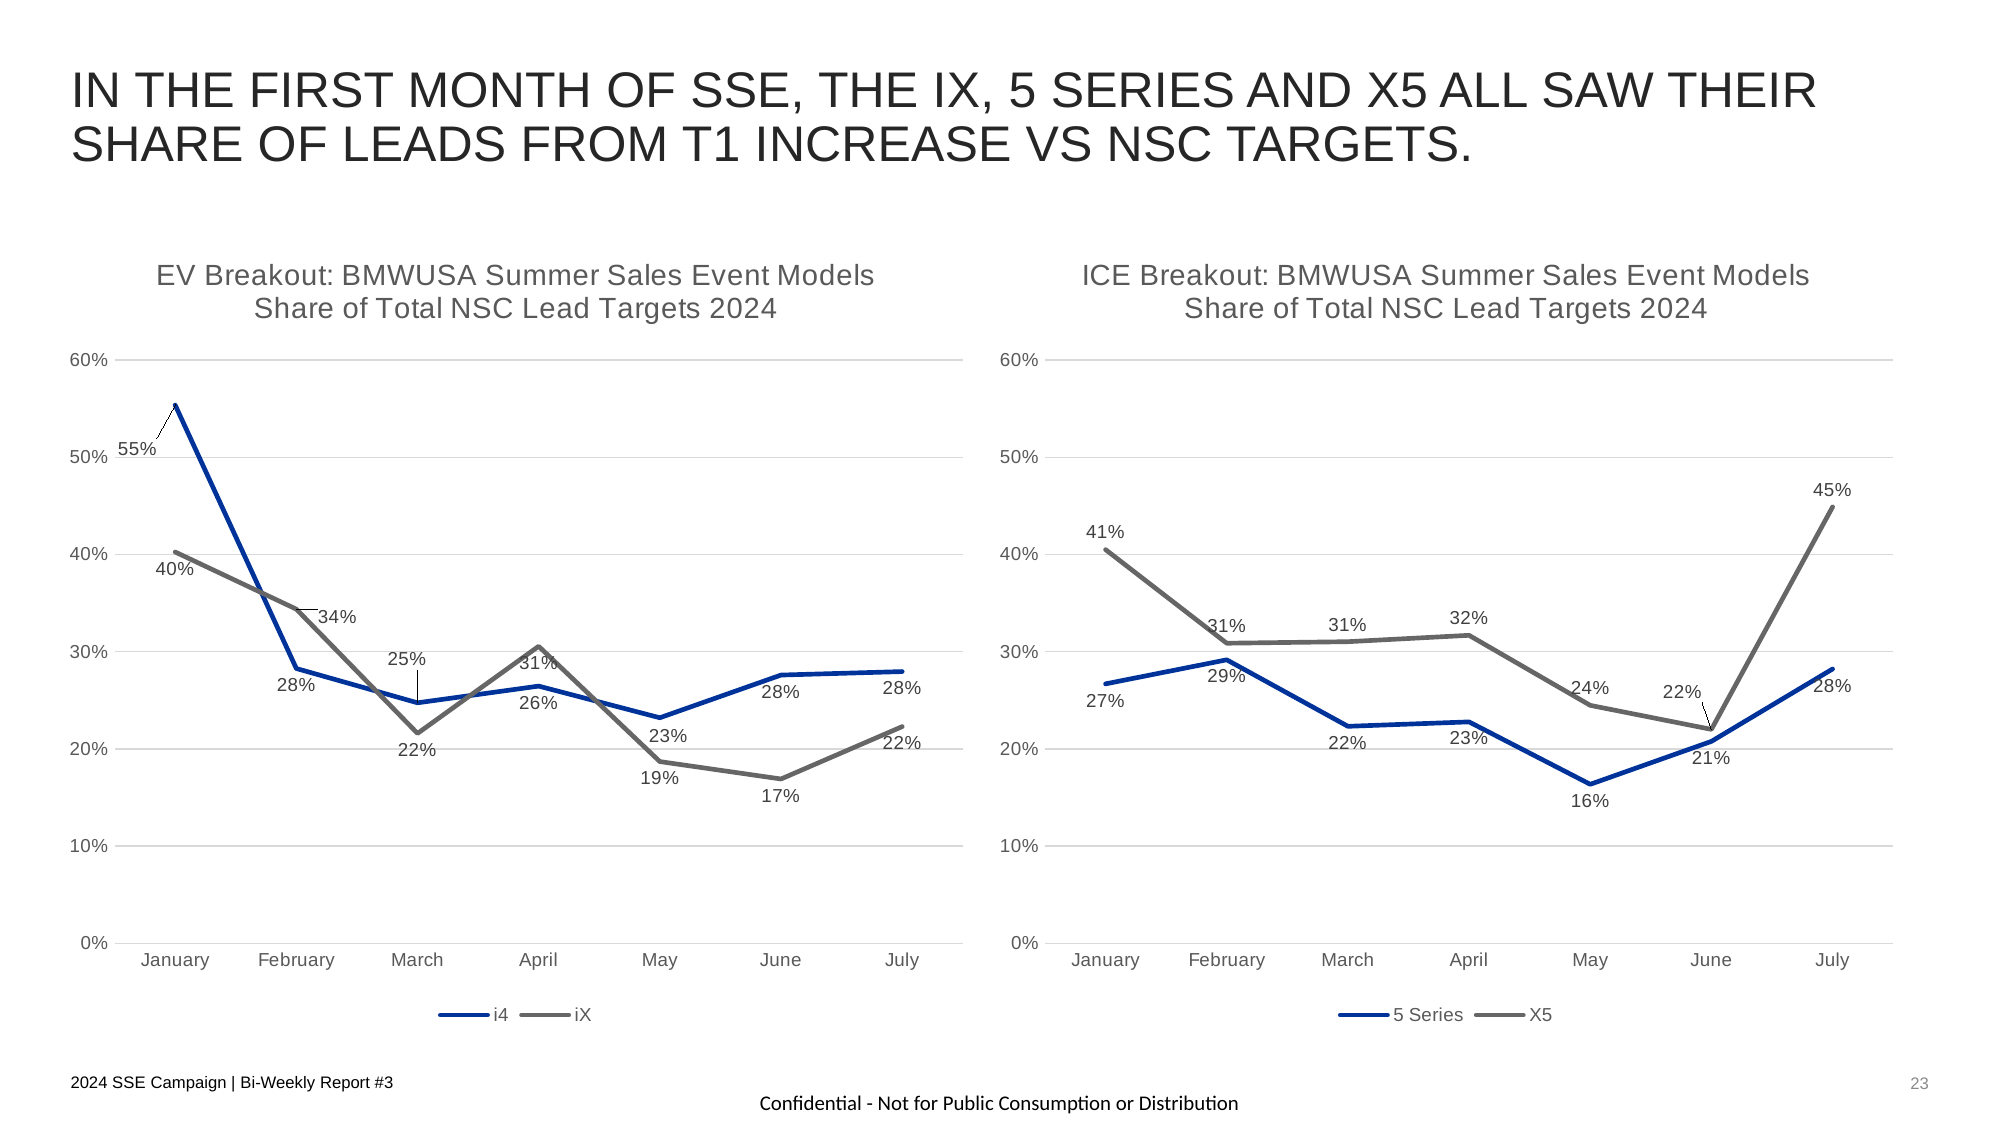

In the first month of SSE, the iX, 5 SERIES AND X5 ALL SAW THEIR SHARE OF LEADS FROM T1 INCREASE VS NSC TARGETS.

### Chart: ICE Breakout: BMWUSA Summer Sales Event Models Share of Total NSC Lead Targets 2024

| Category | 5 Series | X5 |
|---|---|---|
| January | 0.2669404020845953 | 0.40510248199729026 |
| February | 0.2917015627692499 | 0.30876446540379554 |
| March | 0.2232906945132538 | 0.3103524953385128 |
| April | 0.22785086343636934 | 0.316863086363191 |
| May | 0.16364633587867555 | 0.24484282875577443 |
| June | 0.20775761362516504 | 0.22011804559239062 |
| July | 0.28225454425842816 | 0.448987133335863 |

### Chart: EV Breakout: BMWUSA Summer Sales Event Models Share of Total NSC Lead Targets 2024

| Category | i4 | iX |
|---|---|---|
| January | 0.5539400637806946 | 0.40272950100571375 |
| February | 0.28278746792933884 | 0.3438899961562308 |
| March | 0.24750870950080495 | 0.21603577346014882 |
| April | 0.2646497607301053 | 0.30560855269409326 |
| May | 0.23208545338456069 | 0.18702174076966235 |
| June | 0.2760297491419102 | 0.1690830026208277 |
| July | 0.279597822788631 | 0.22298982375953733 |
2024 SSE Campaign | Bi-Weekly Report #3
23